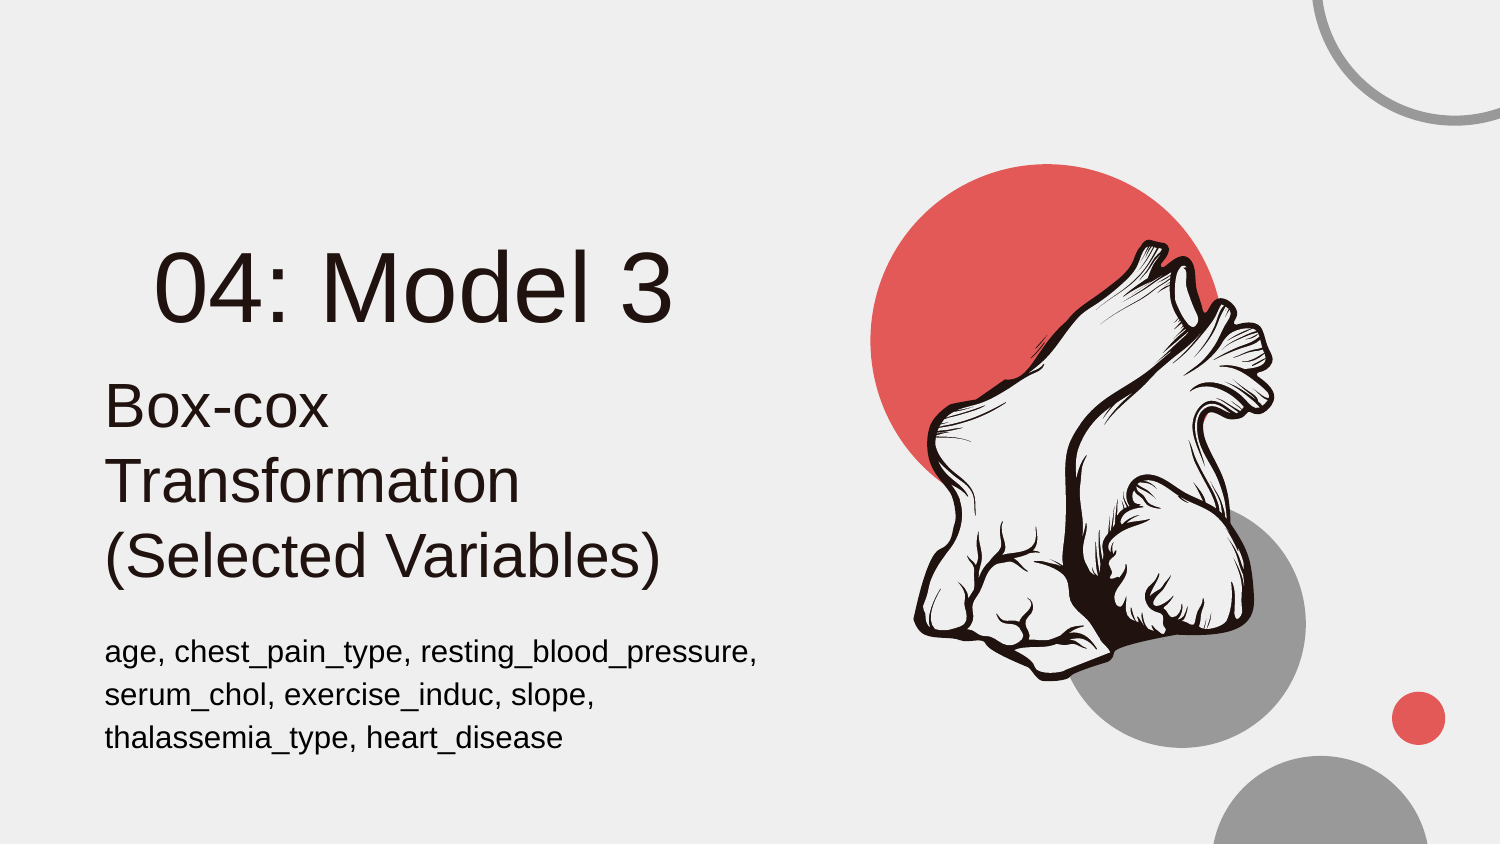

# 04: Model 3
Box-cox Transformation (Selected Variables)
age, chest_pain_type, resting_blood_pressure, serum_chol, exercise_induc, slope, thalassemia_type, heart_disease